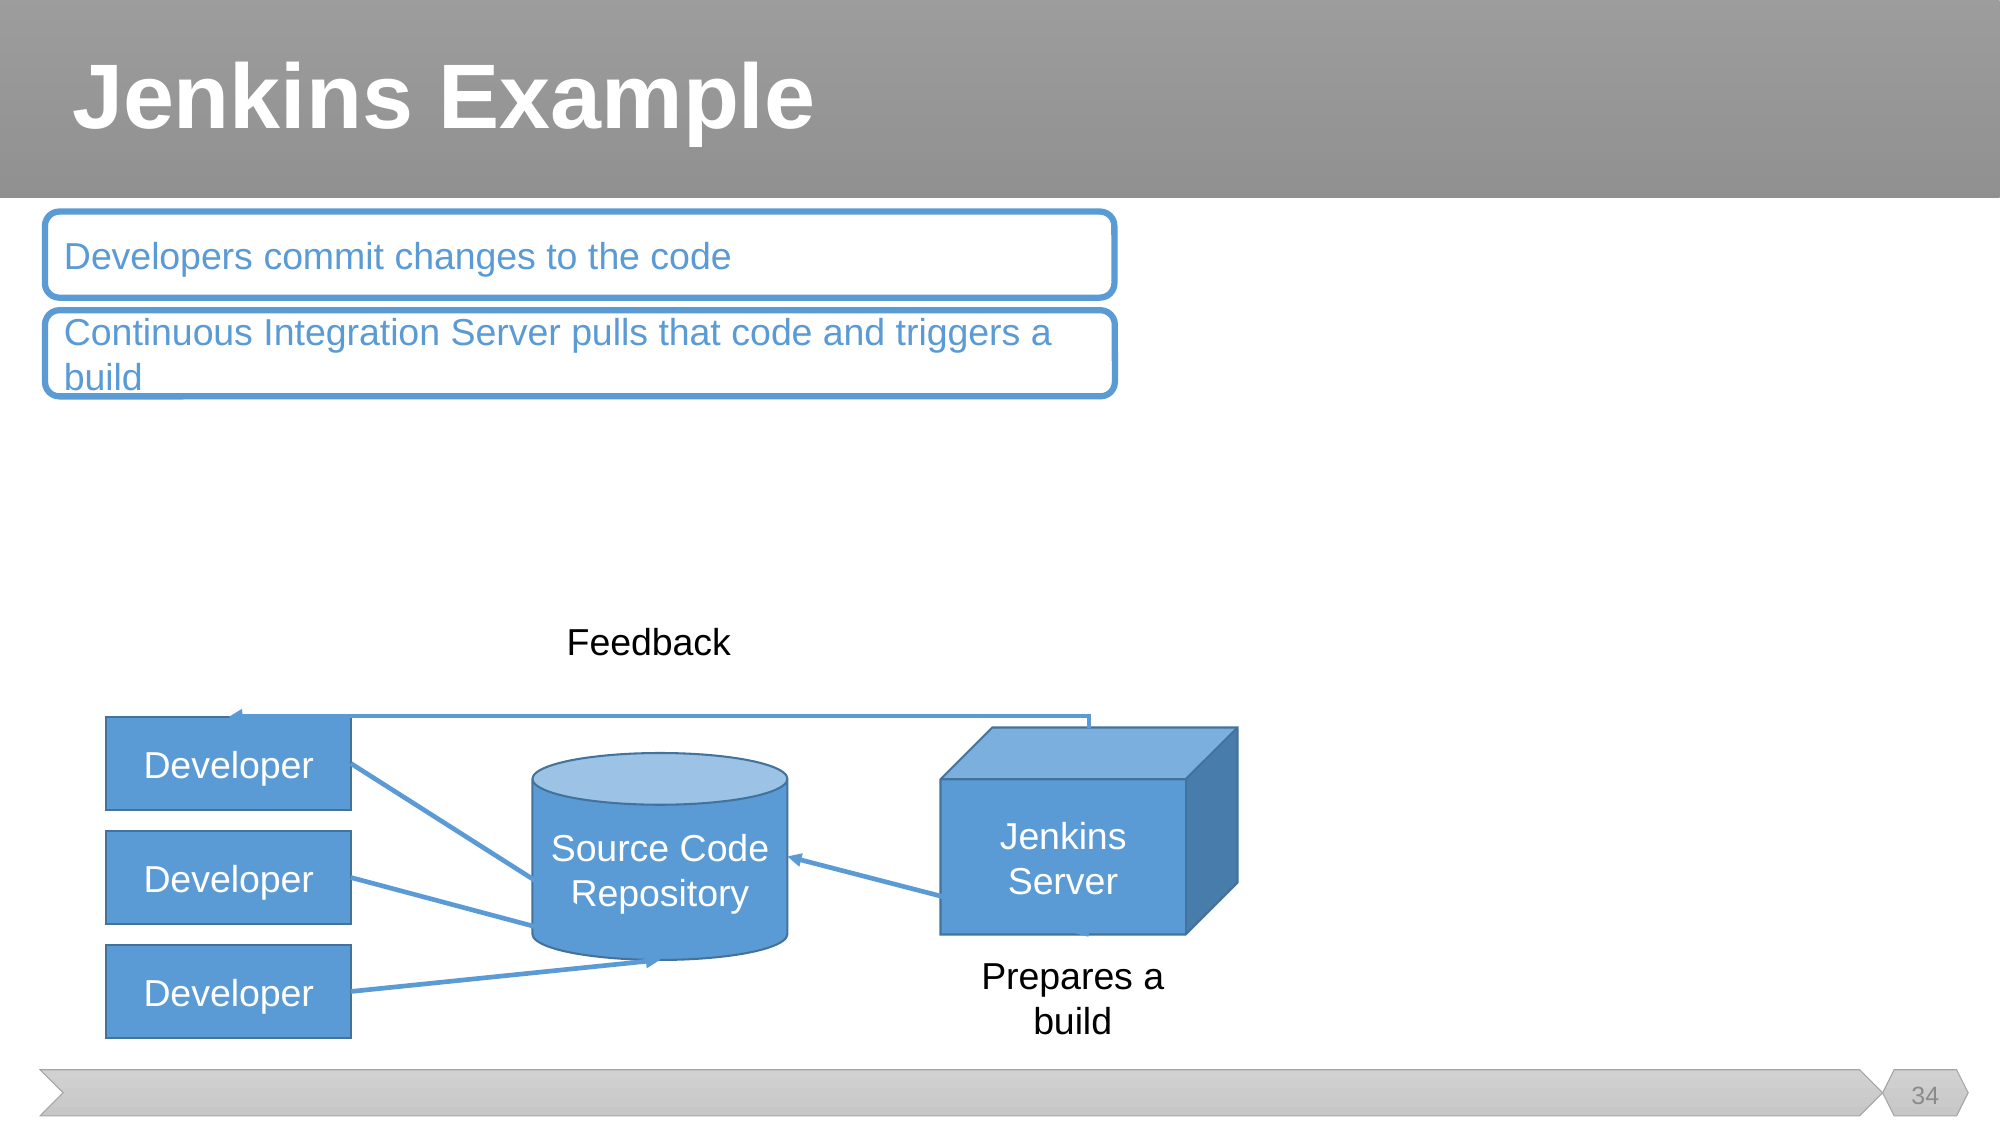

# Jenkins Example
Developers commit changes to the code
Continuous Integration Server pulls that code and triggers a build
Feedback
Developer
Jenkins Server
Source Code Repository
Developer
Developer
Prepares a build
34